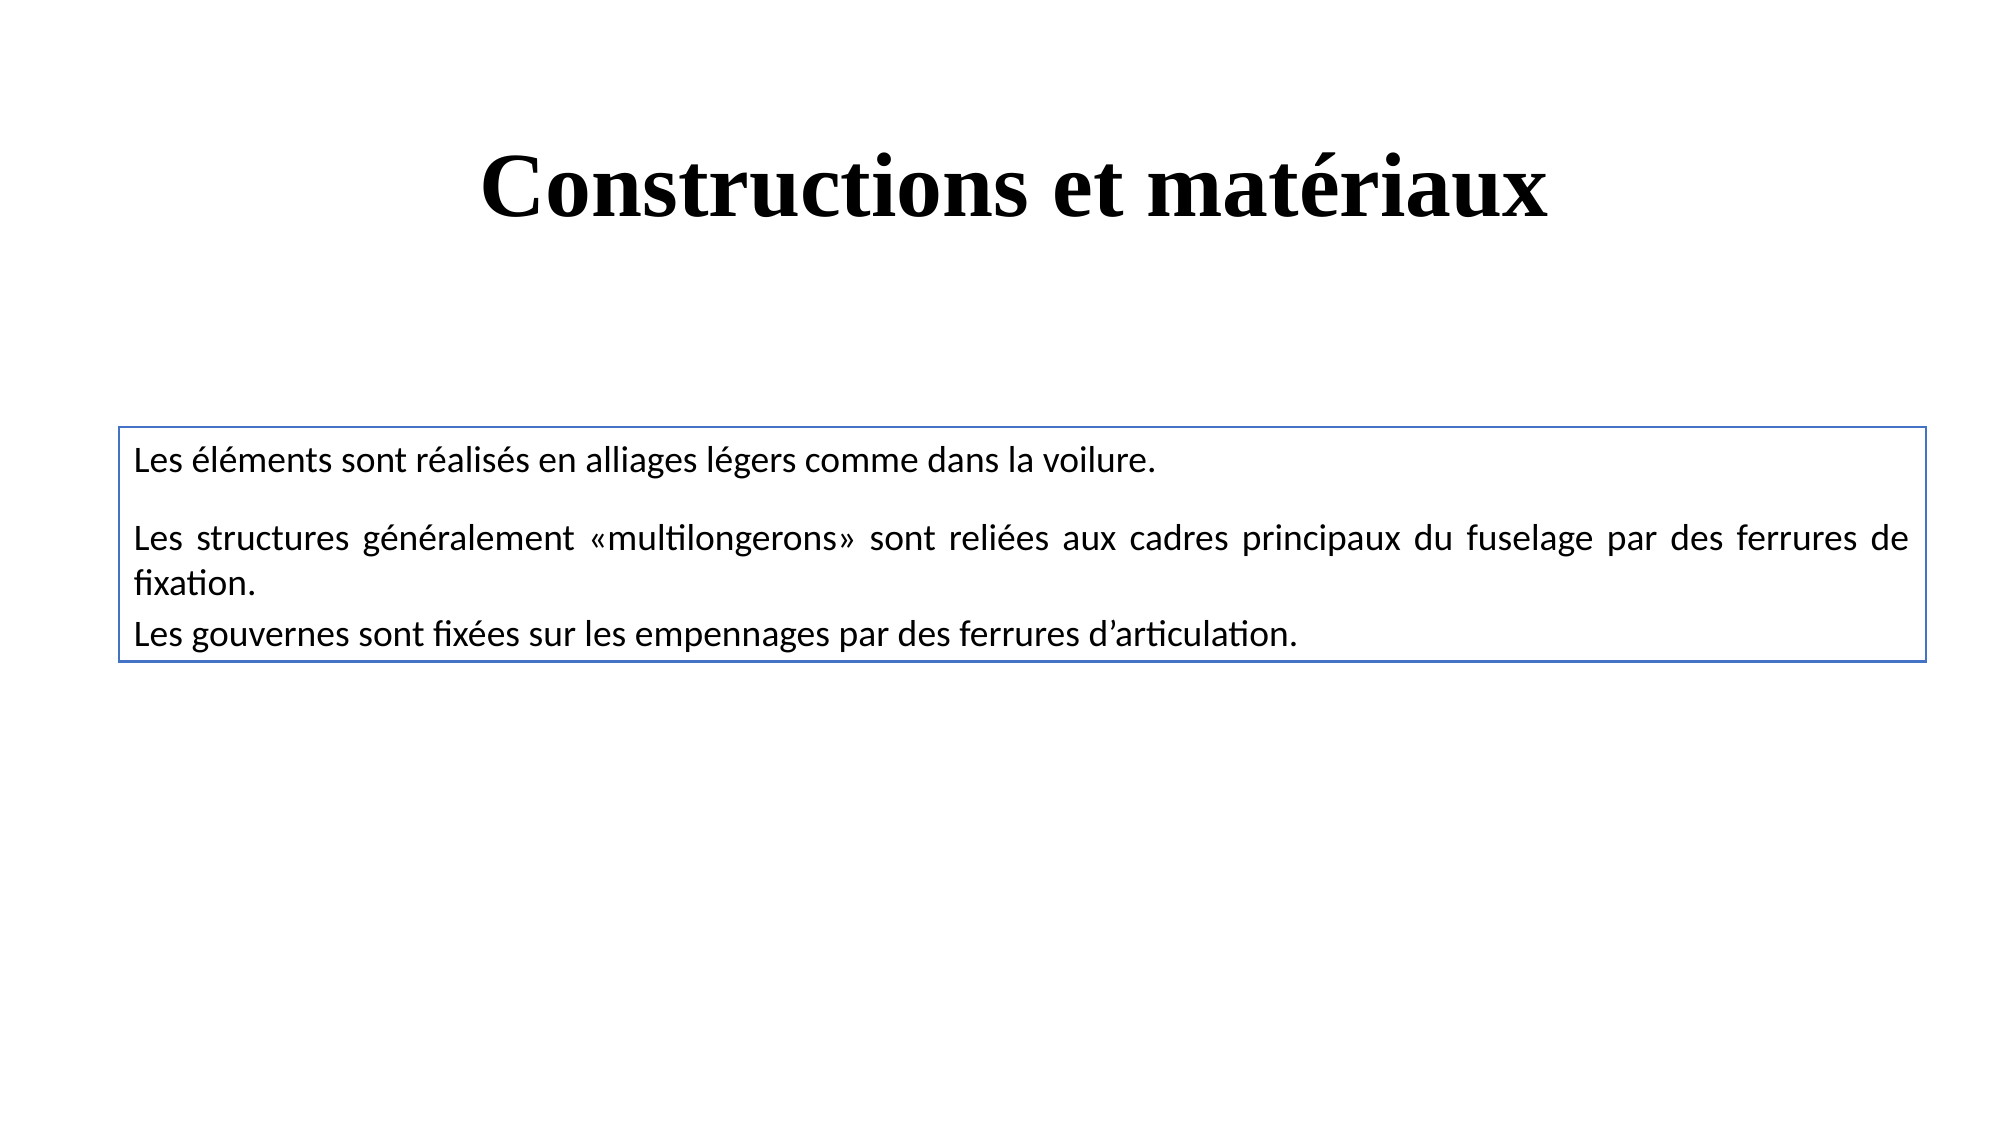

Constructions et matériaux

Les éléments sont réalisés en alliages légers comme dans la voilure.
Les structures généralement «multilongerons» sont reliées aux cadres principaux du fuselage par des ferrures de fixation.
Les gouvernes sont fixées sur les empennages par des ferrures d’articulation.